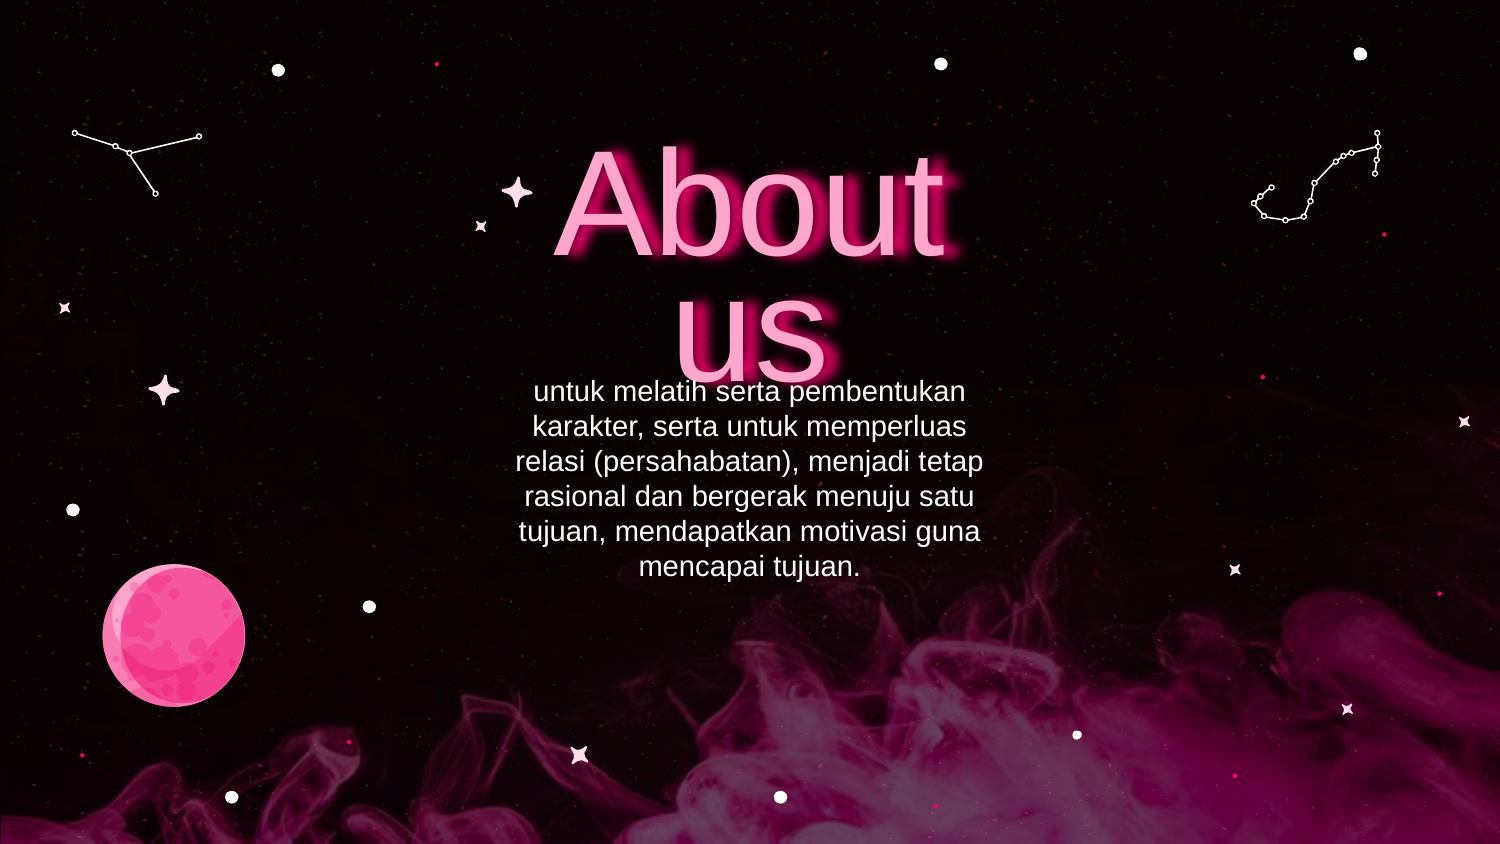

# About us
untuk melatih serta pembentukan karakter, serta untuk memperluas relasi (persahabatan), menjadi tetap rasional dan bergerak menuju satu tujuan, mendapatkan motivasi guna mencapai tujuan.